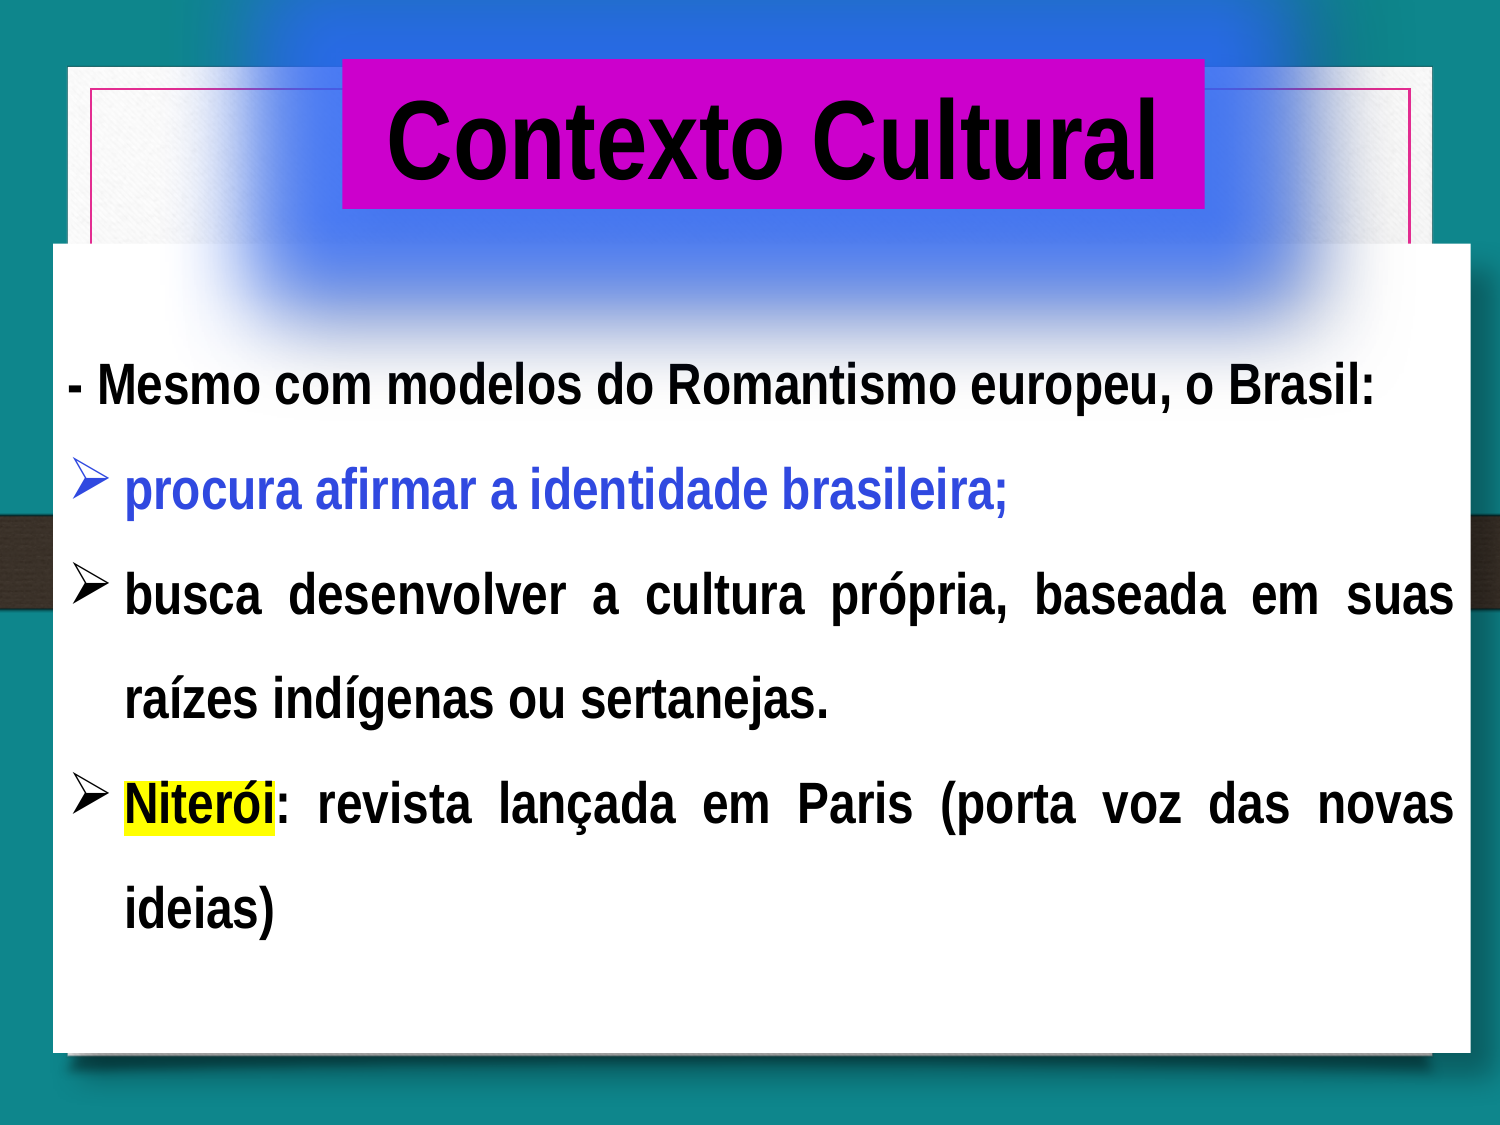

Contexto Cultural

- Mesmo com modelos do Romantismo europeu, o Brasil:
procura afirmar a identidade brasileira;
busca desenvolver a cultura própria, baseada em suas raízes indígenas ou sertanejas.
Niterói: revista lançada em Paris (porta voz das novas ideias)